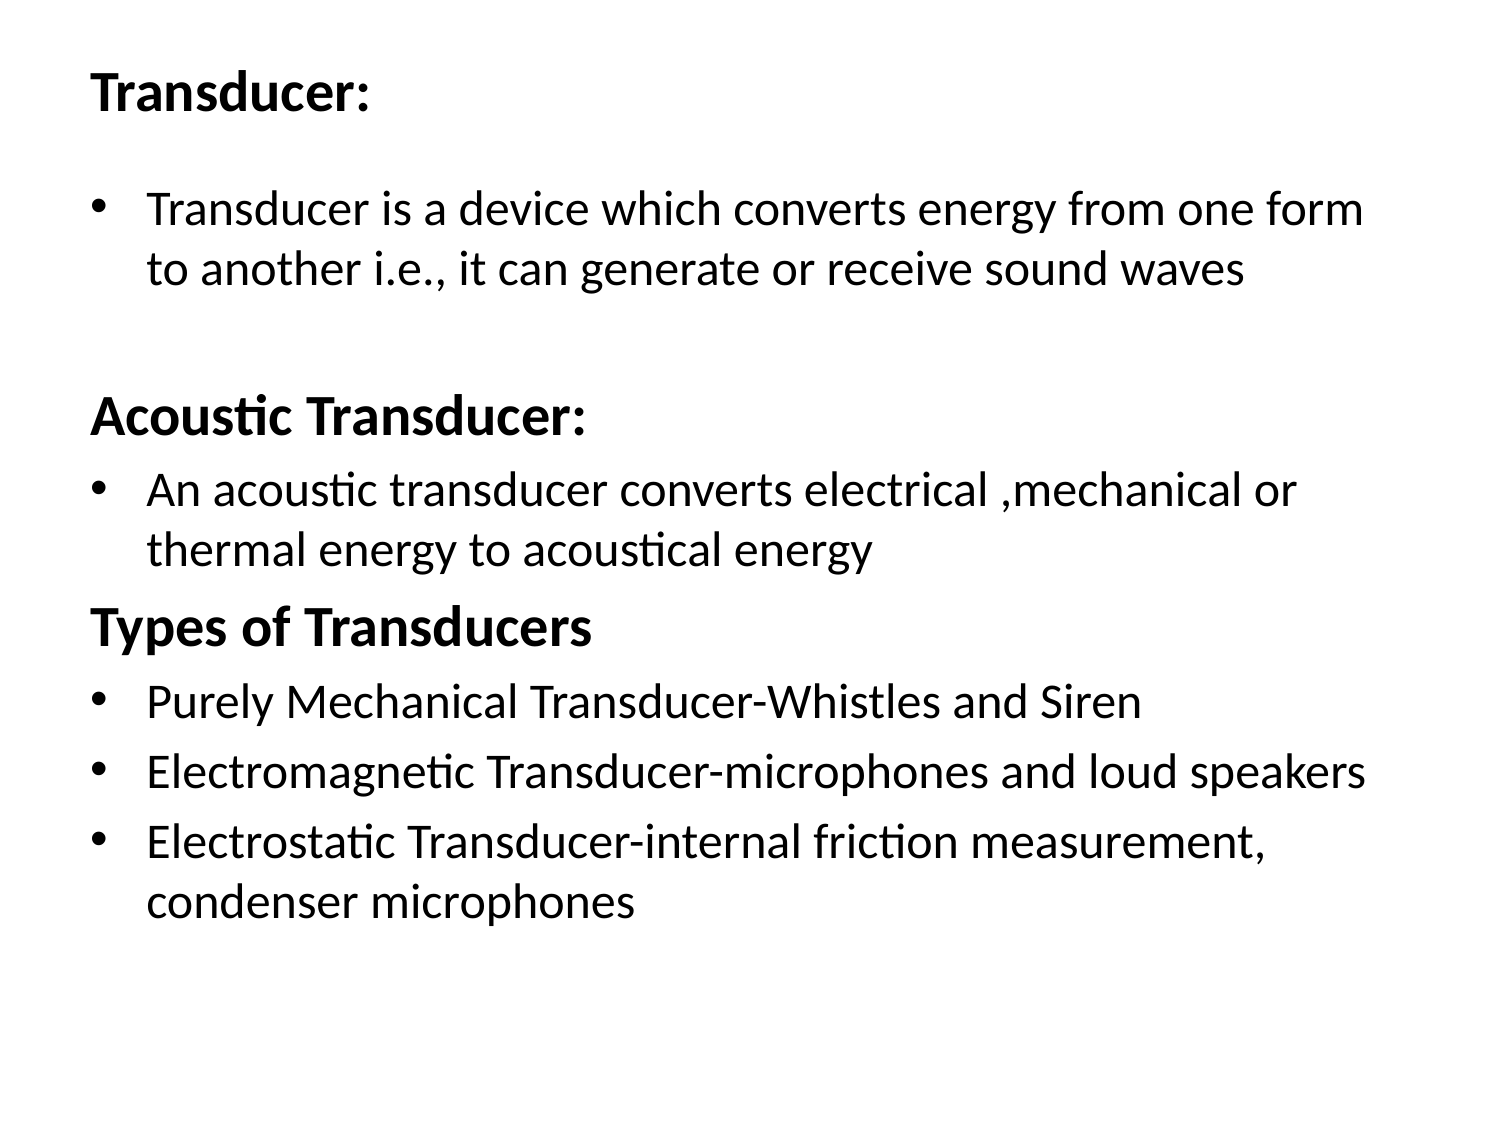

# Transducer:
Transducer is a device which converts energy from one form to another i.e., it can generate or receive sound waves

Acoustic Transducer:
An acoustic transducer converts electrical ,mechanical or thermal energy to acoustical energy
Types of Transducers
Purely Mechanical Transducer-Whistles and Siren
Electromagnetic Transducer-microphones and loud speakers
Electrostatic Transducer-internal friction measurement, condenser microphones